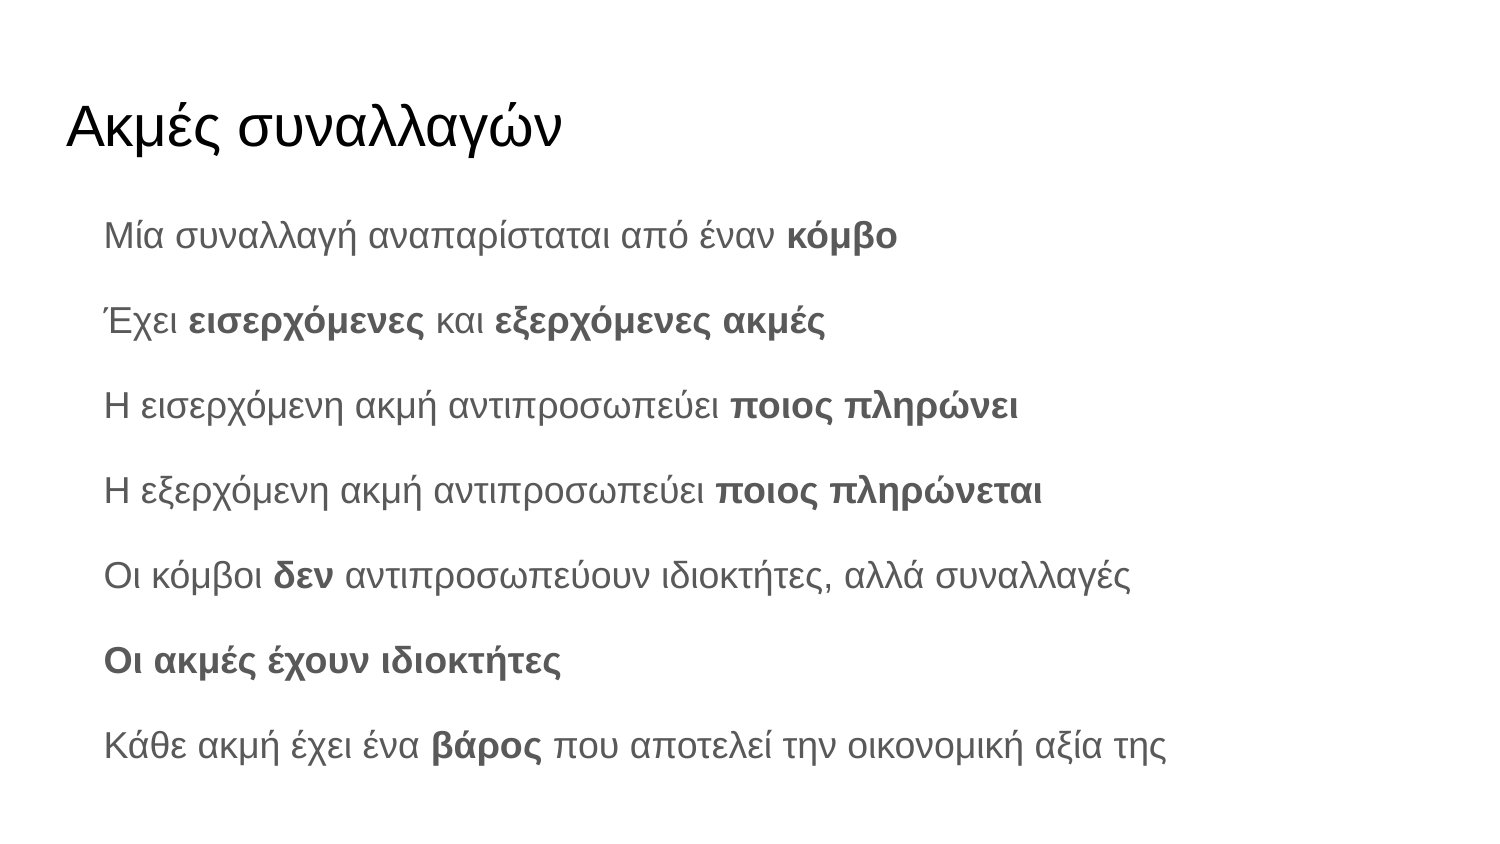

# Ακμές συναλλαγών
Μία συναλλαγή αναπαρίσταται από έναν κόμβο
Έχει εισερχόμενες και εξερχόμενες ακμές
Η εισερχόμενη ακμή αντιπροσωπεύει ποιος πληρώνει
Η εξερχόμενη ακμή αντιπροσωπεύει ποιος πληρώνεται
Οι κόμβοι δεν αντιπροσωπεύουν ιδιοκτήτες, αλλά συναλλαγές
Οι ακμές έχουν ιδιοκτήτες
Κάθε ακμή έχει ένα βάρος που αποτελεί την οικονομική αξία της